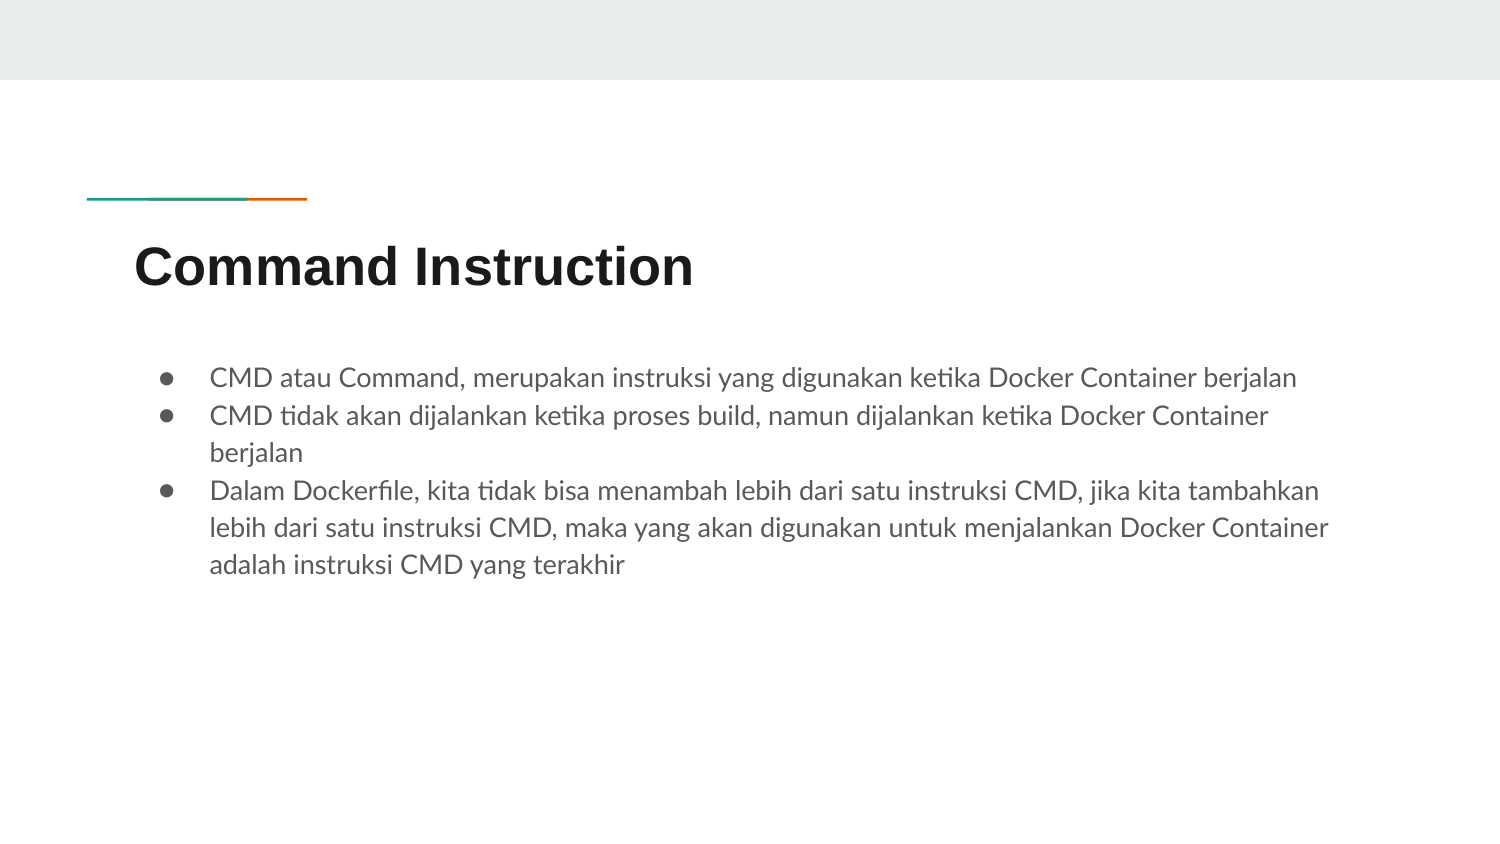

# Command Instruction
CMD atau Command, merupakan instruksi yang digunakan ketika Docker Container berjalan
CMD tidak akan dijalankan ketika proses build, namun dijalankan ketika Docker Container berjalan
Dalam Dockerfile, kita tidak bisa menambah lebih dari satu instruksi CMD, jika kita tambahkan lebih dari satu instruksi CMD, maka yang akan digunakan untuk menjalankan Docker Container adalah instruksi CMD yang terakhir